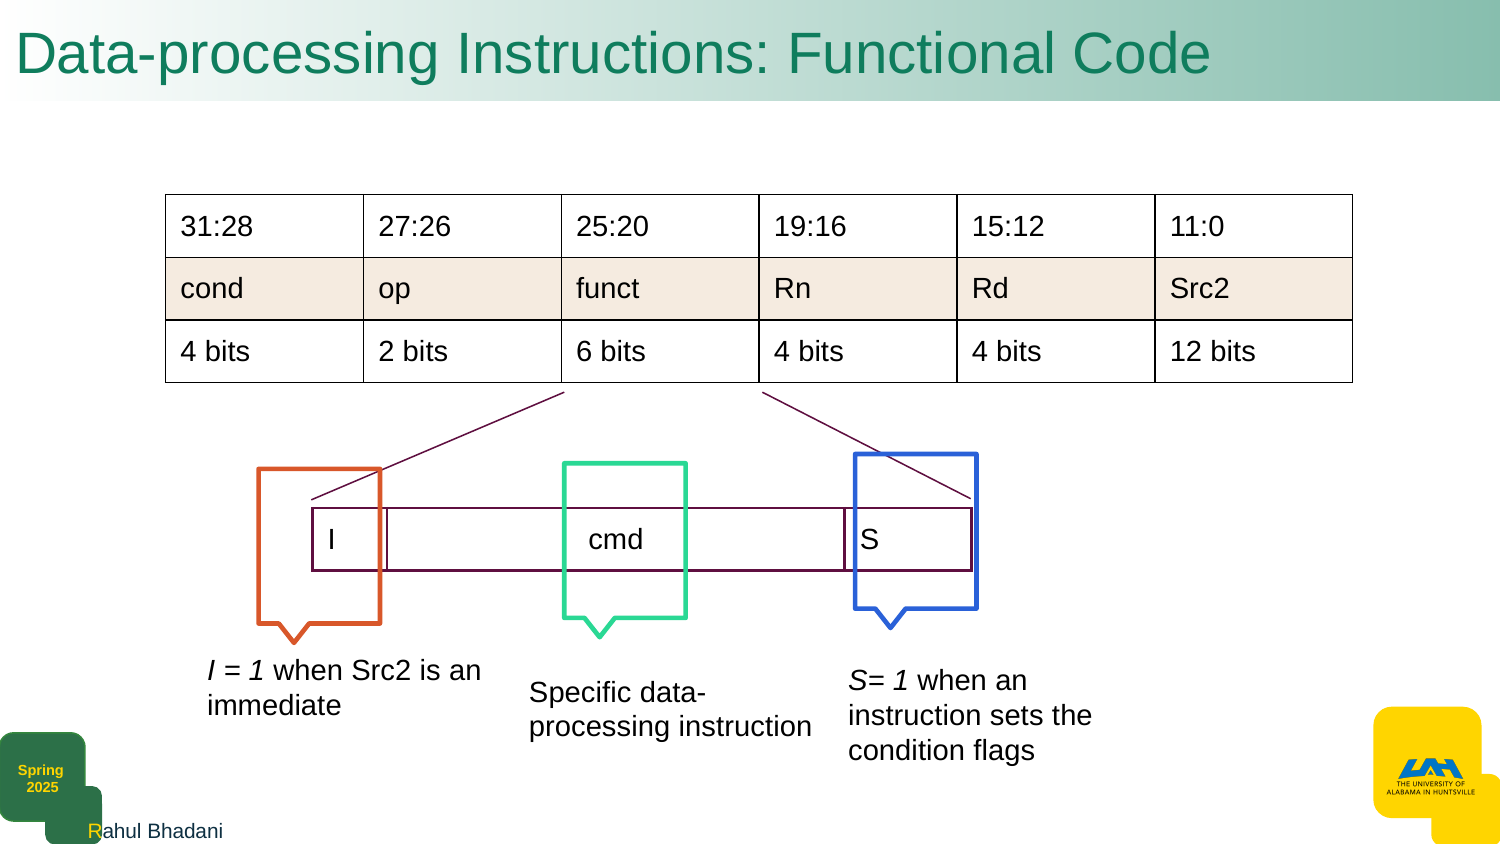

# Data-processing Instructions: Functional Code
| 31:28 | 27:26 | 25:20 | 19:16 | 15:12 | 11:0 |
| --- | --- | --- | --- | --- | --- |
| cond | op | funct | Rn | Rd | Src2 |
| 4 bits | 2 bits | 6 bits | 4 bits | 4 bits | 12 bits |

| I | cmd | S |
| --- | --- | --- |
I = 1 when Src2 is an immediate
S= 1 when an instruction sets the condition flags
Specific data-processing instruction